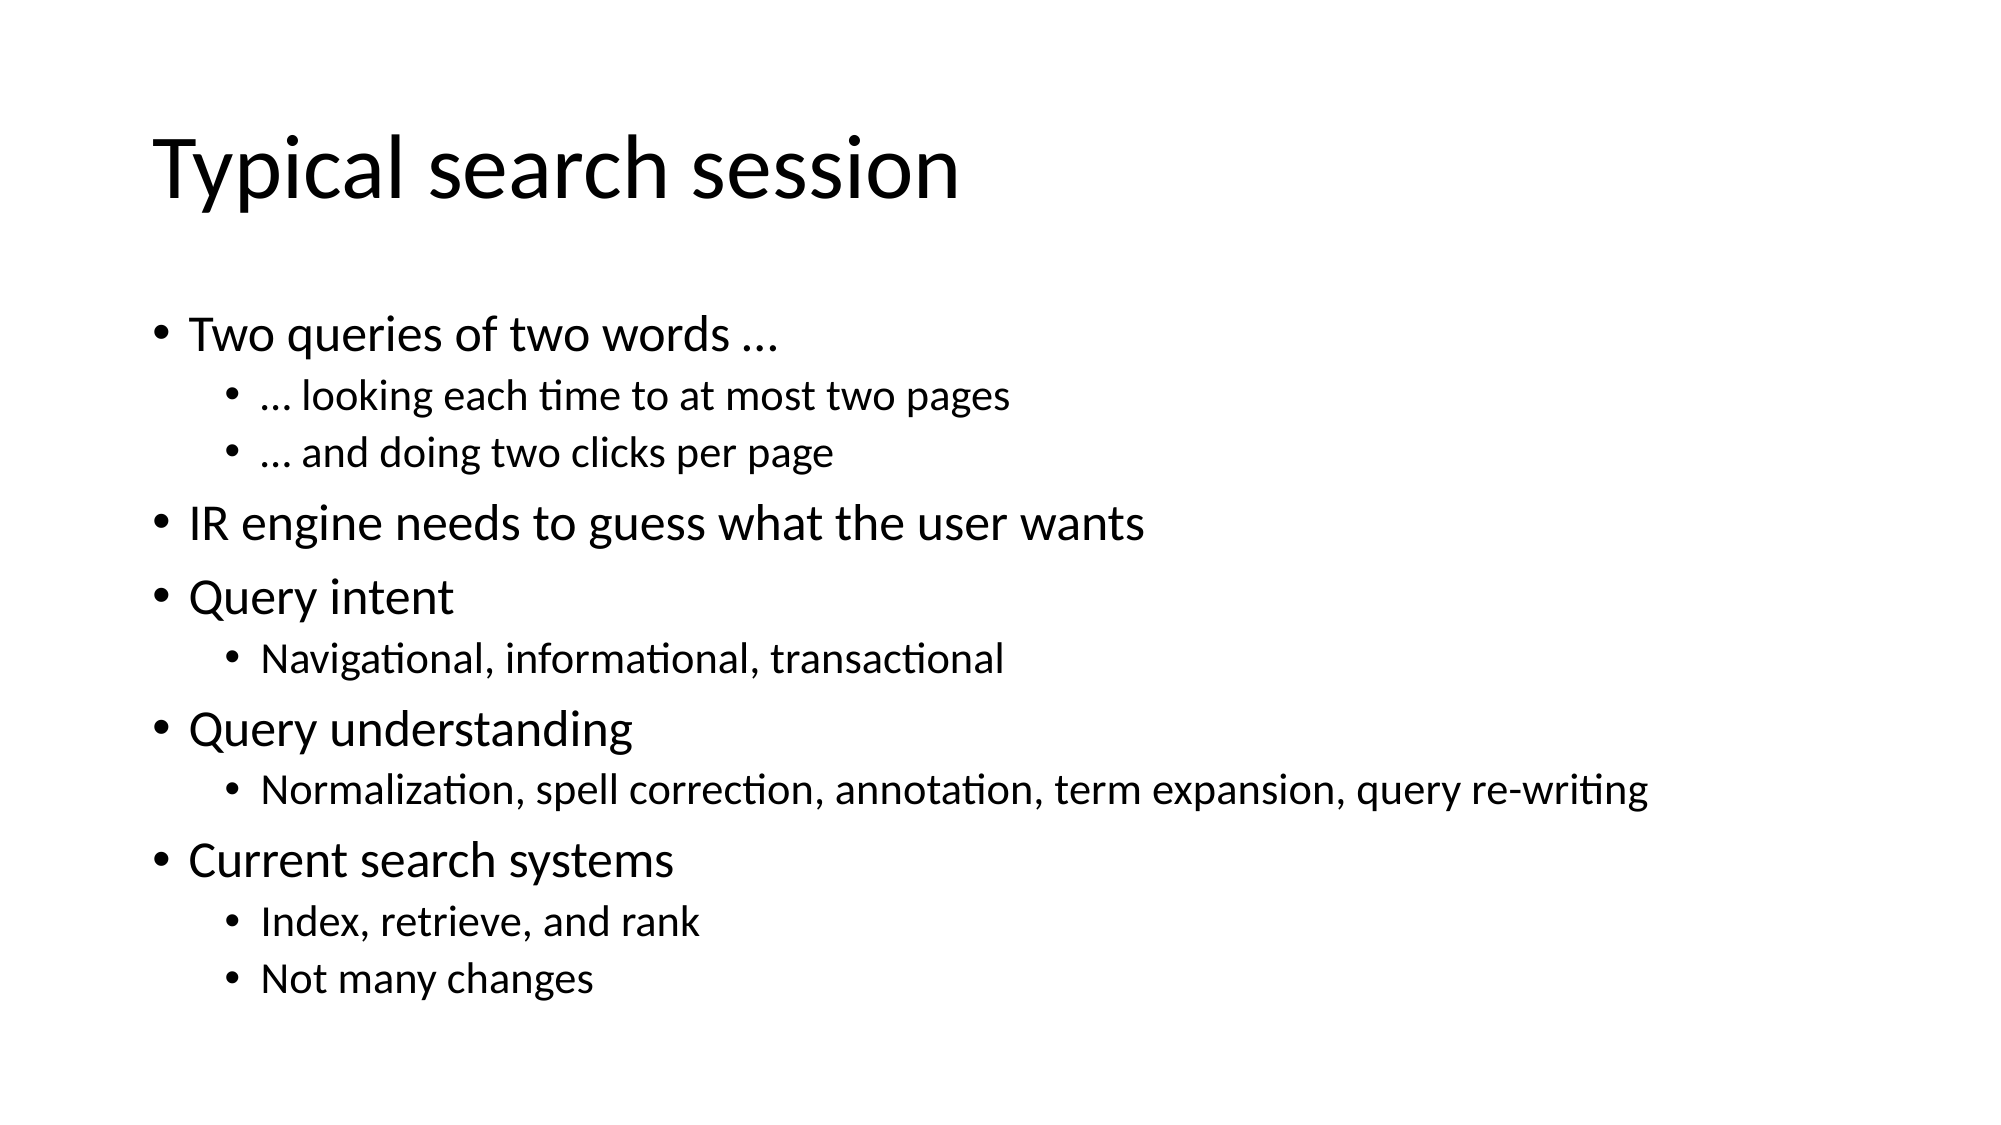

# Typical search session
Two queries of two words …
… looking each time to at most two pages
… and doing two clicks per page
IR engine needs to guess what the user wants
Query intent
Navigational, informational, transactional
Query understanding
Normalization, spell correction, annotation, term expansion, query re-writing
Current search systems
Index, retrieve, and rank
Not many changes